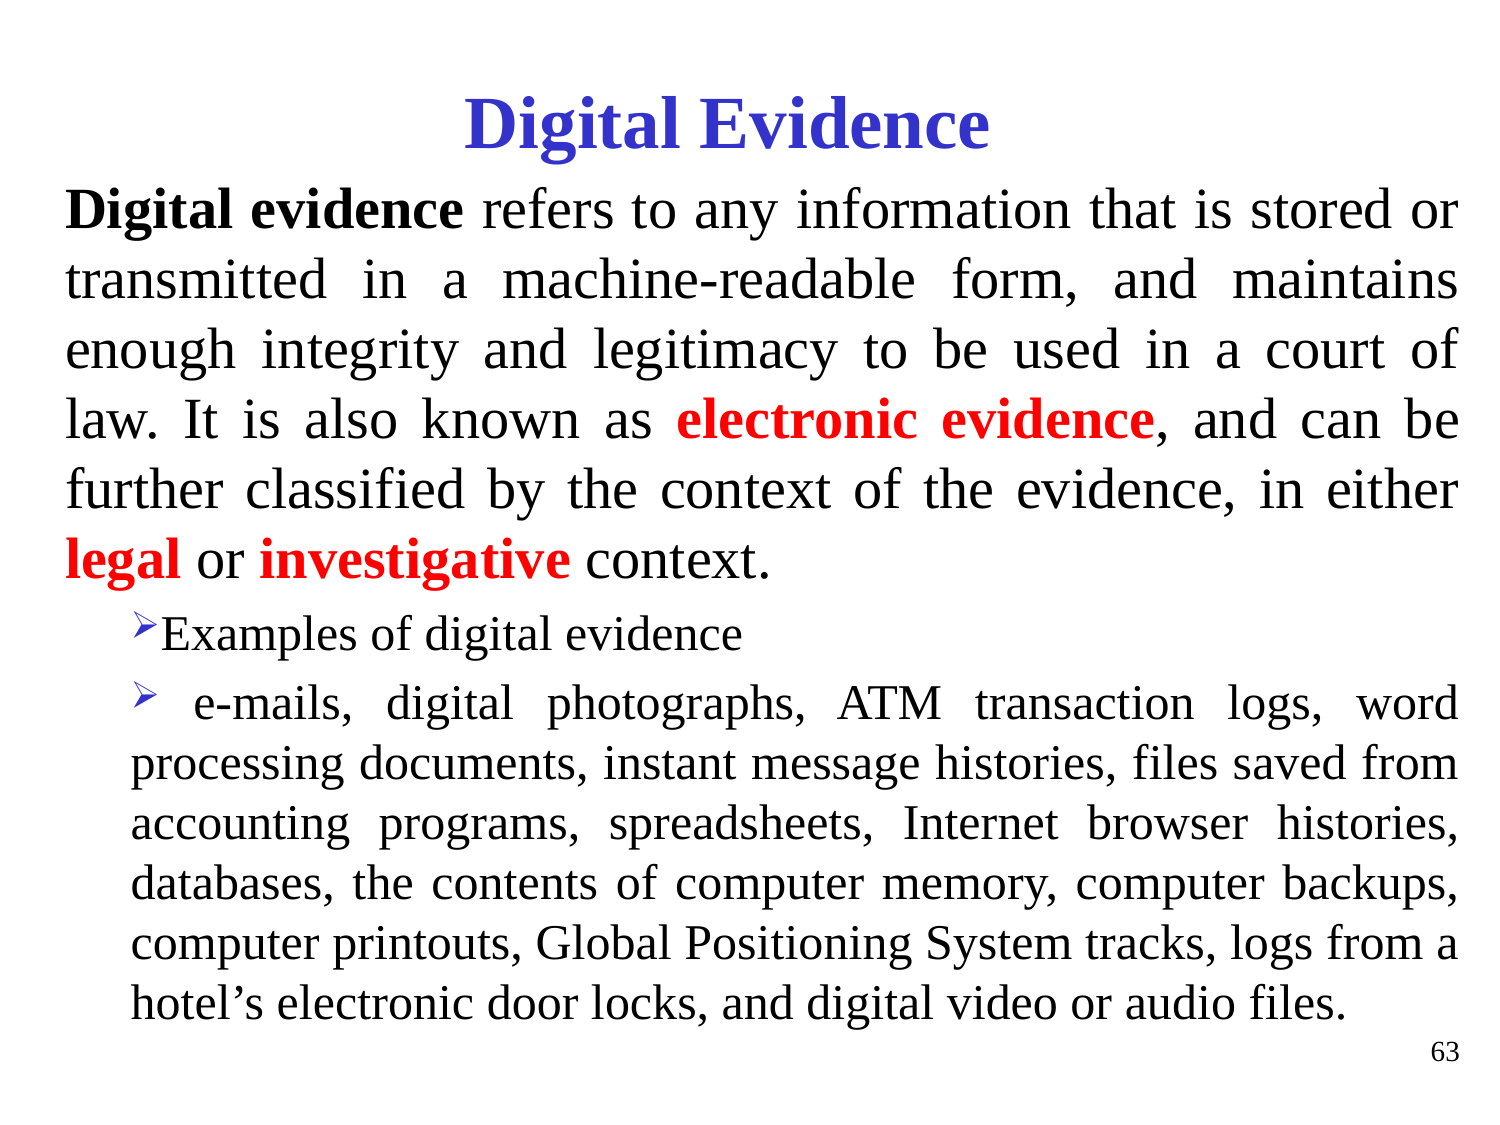

Digital Evidence
Digital evidence refers to any information that is stored or transmitted in a machine-readable form, and maintains enough integrity and legitimacy to be used in a court of law. It is also known as electronic evidence, and can be further classified by the context of the evidence, in either legal or investigative context.
Examples of digital evidence
 e-mails, digital photographs, ATM transaction logs, word processing documents, instant message histories, files saved from accounting programs, spreadsheets, Internet browser histories, databases, the contents of computer memory, computer backups, computer printouts, Global Positioning System tracks, logs from a hotel’s electronic door locks, and digital video or audio files.
63